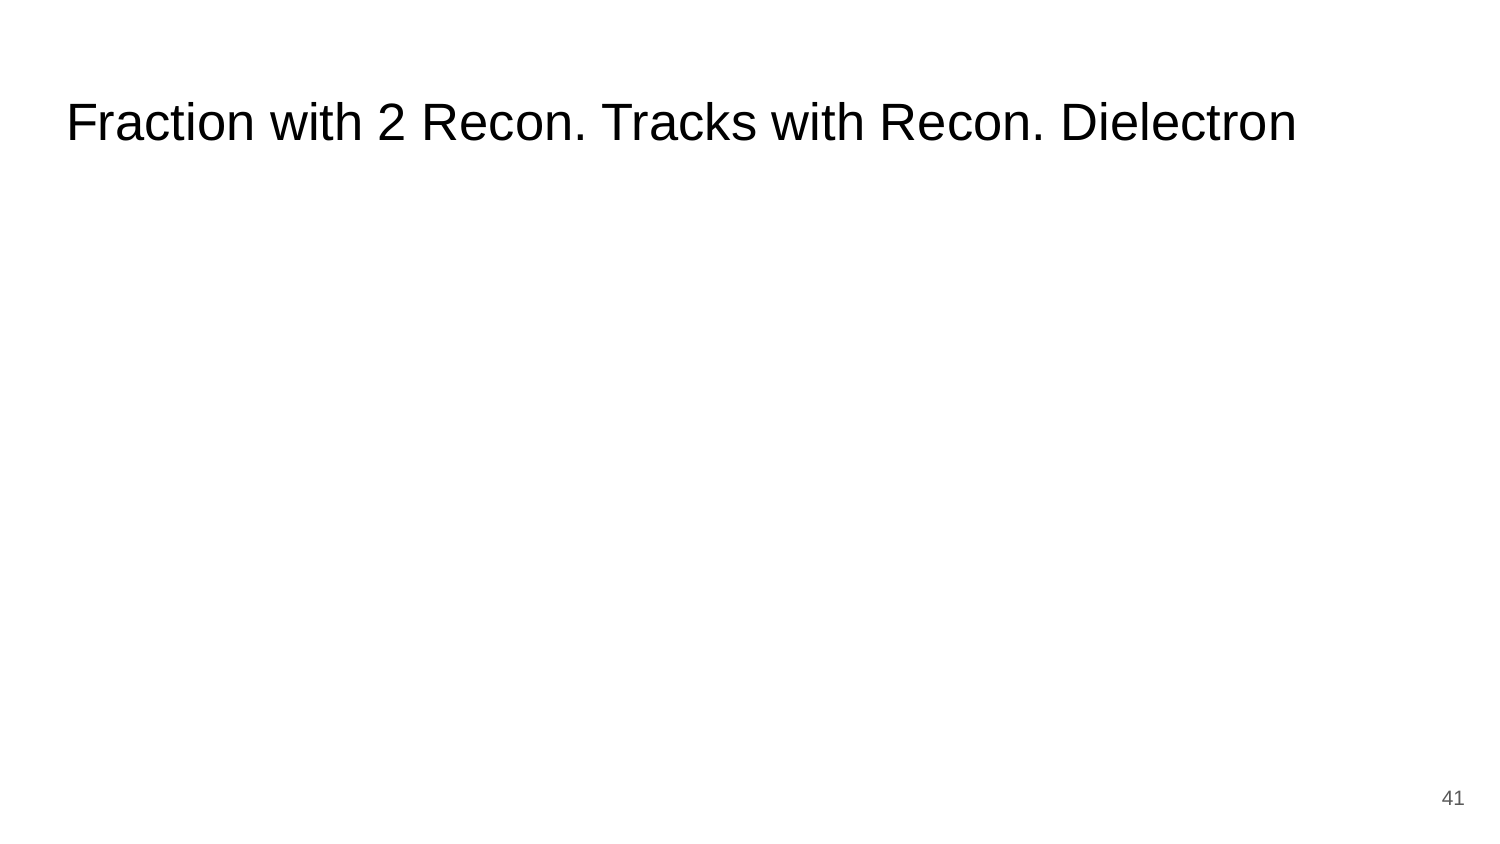

# Fraction with 2 Recon. Tracks with Recon. Dielectron

41